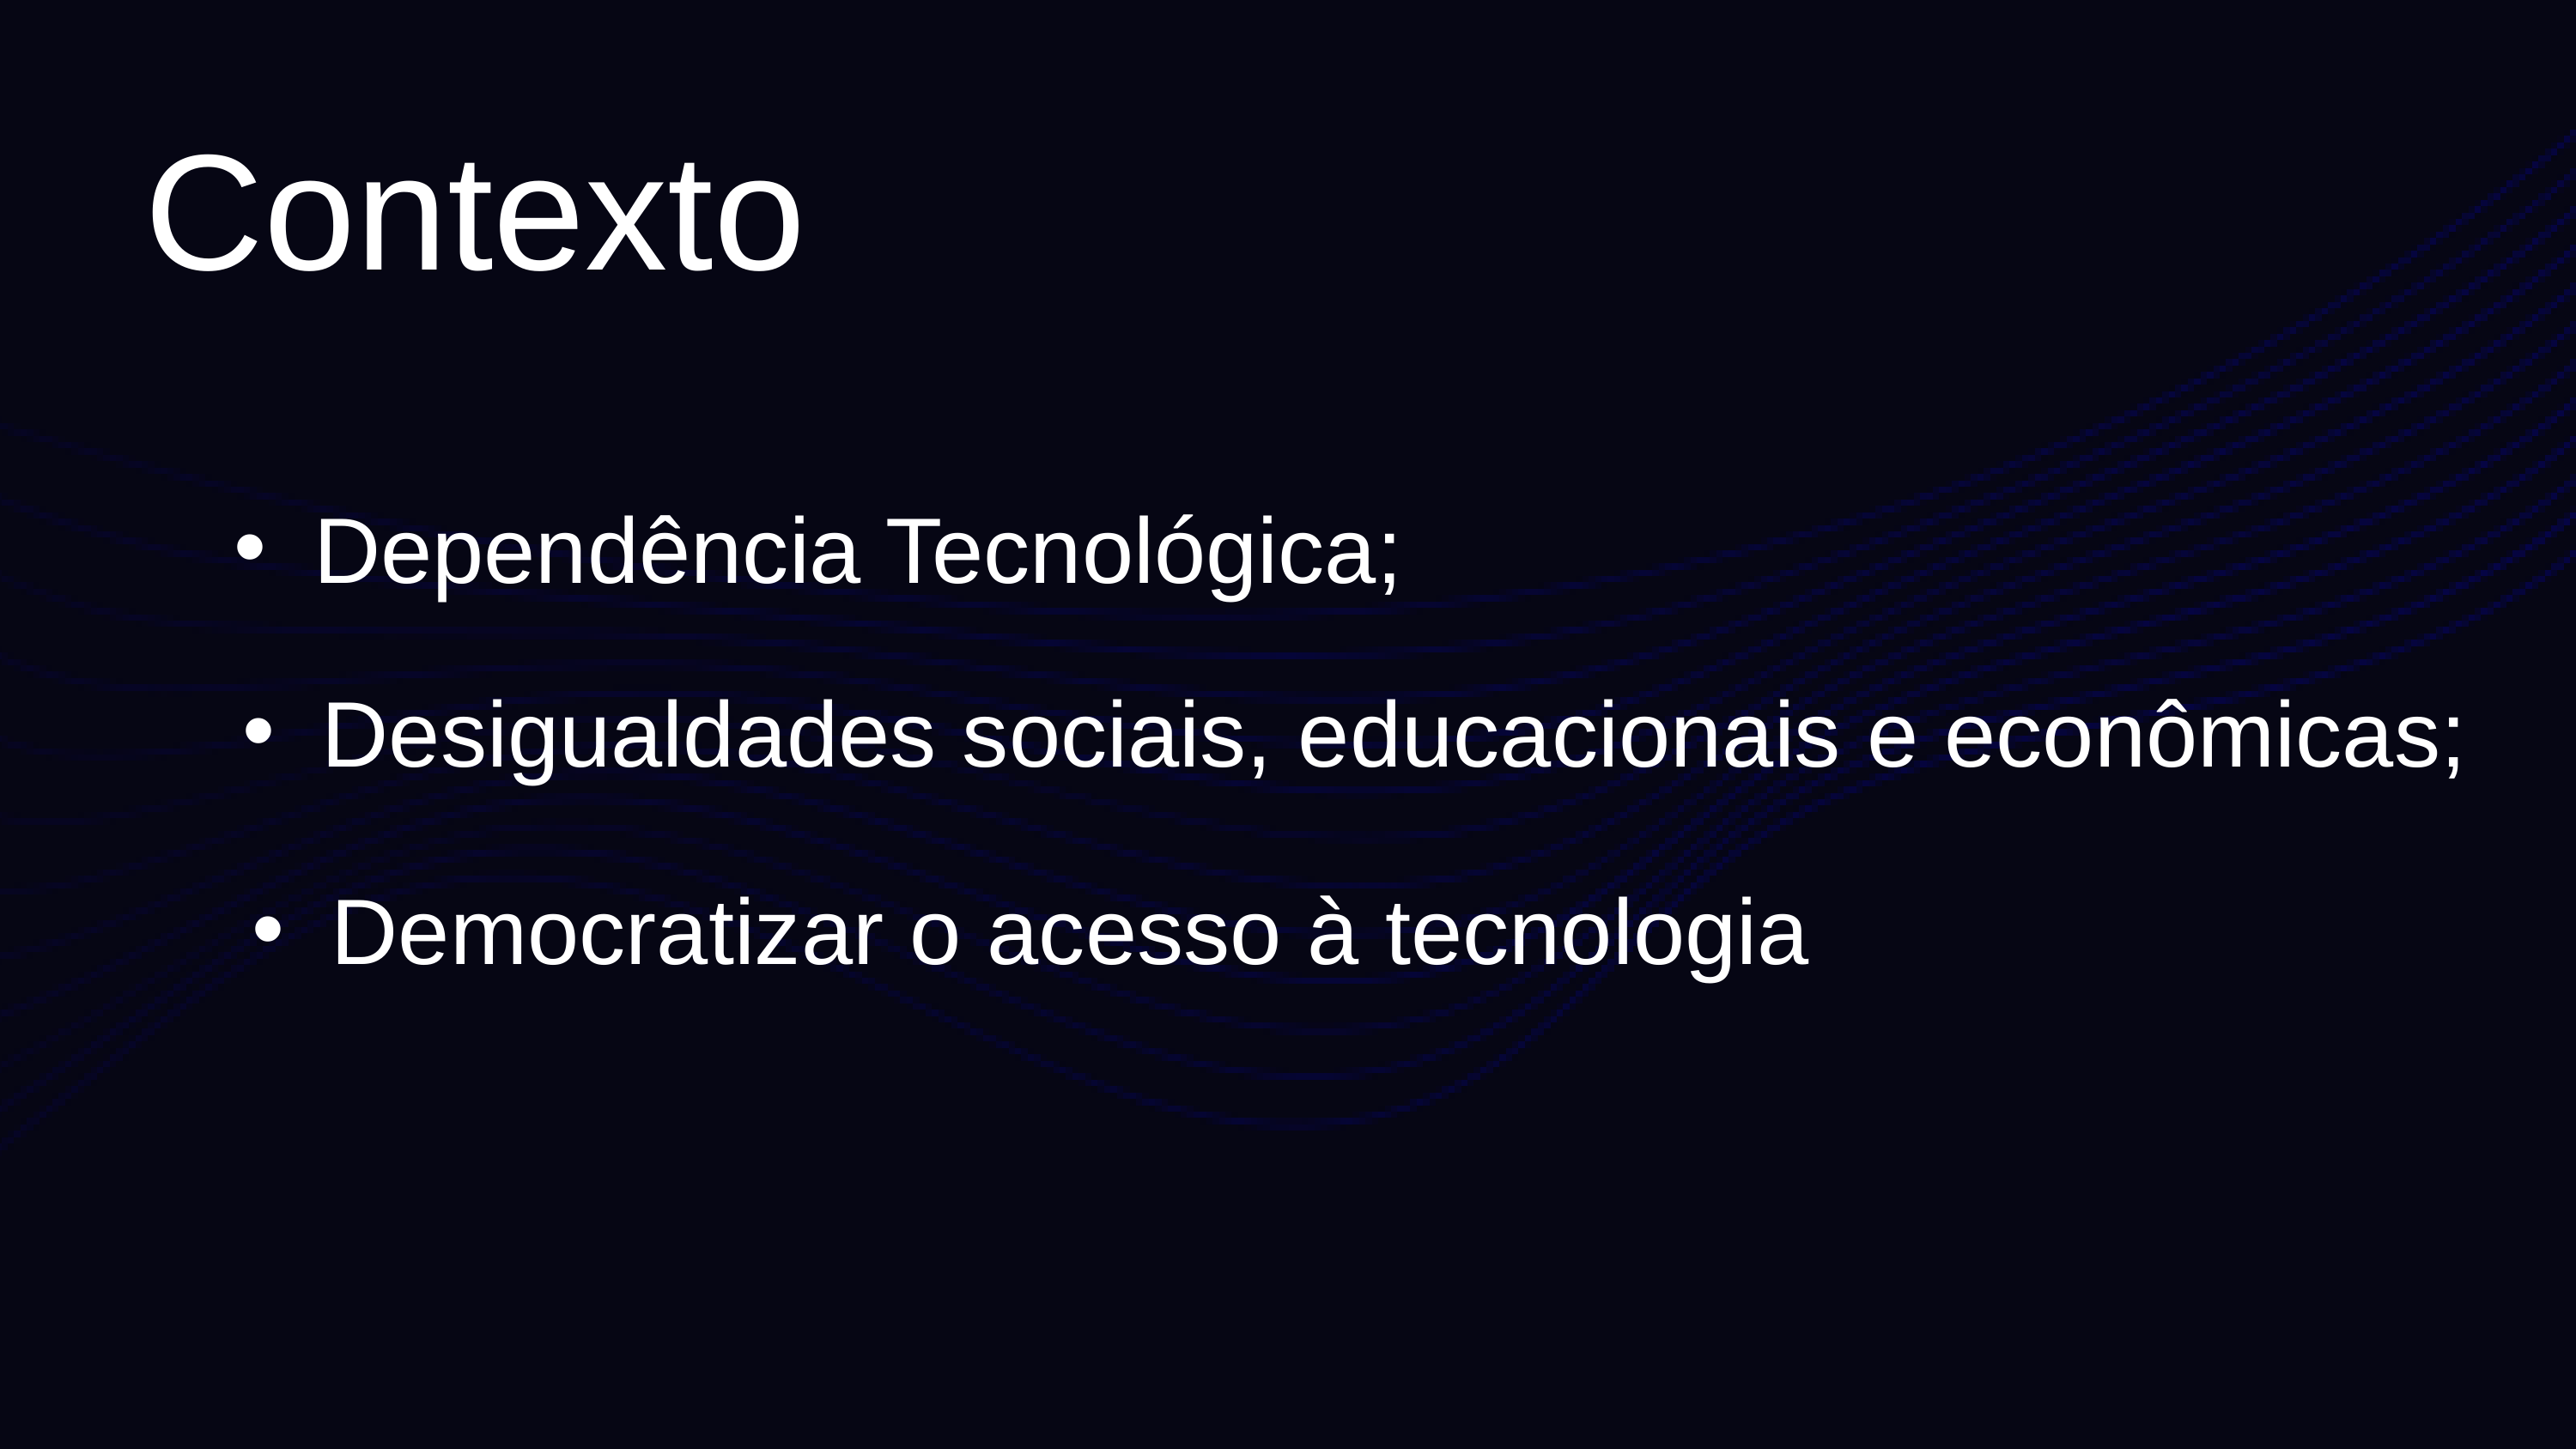

Contexto
Dependência Tecnológica;
Desigualdades sociais, educacionais e econômicas;
Democratizar o acesso à tecnologia